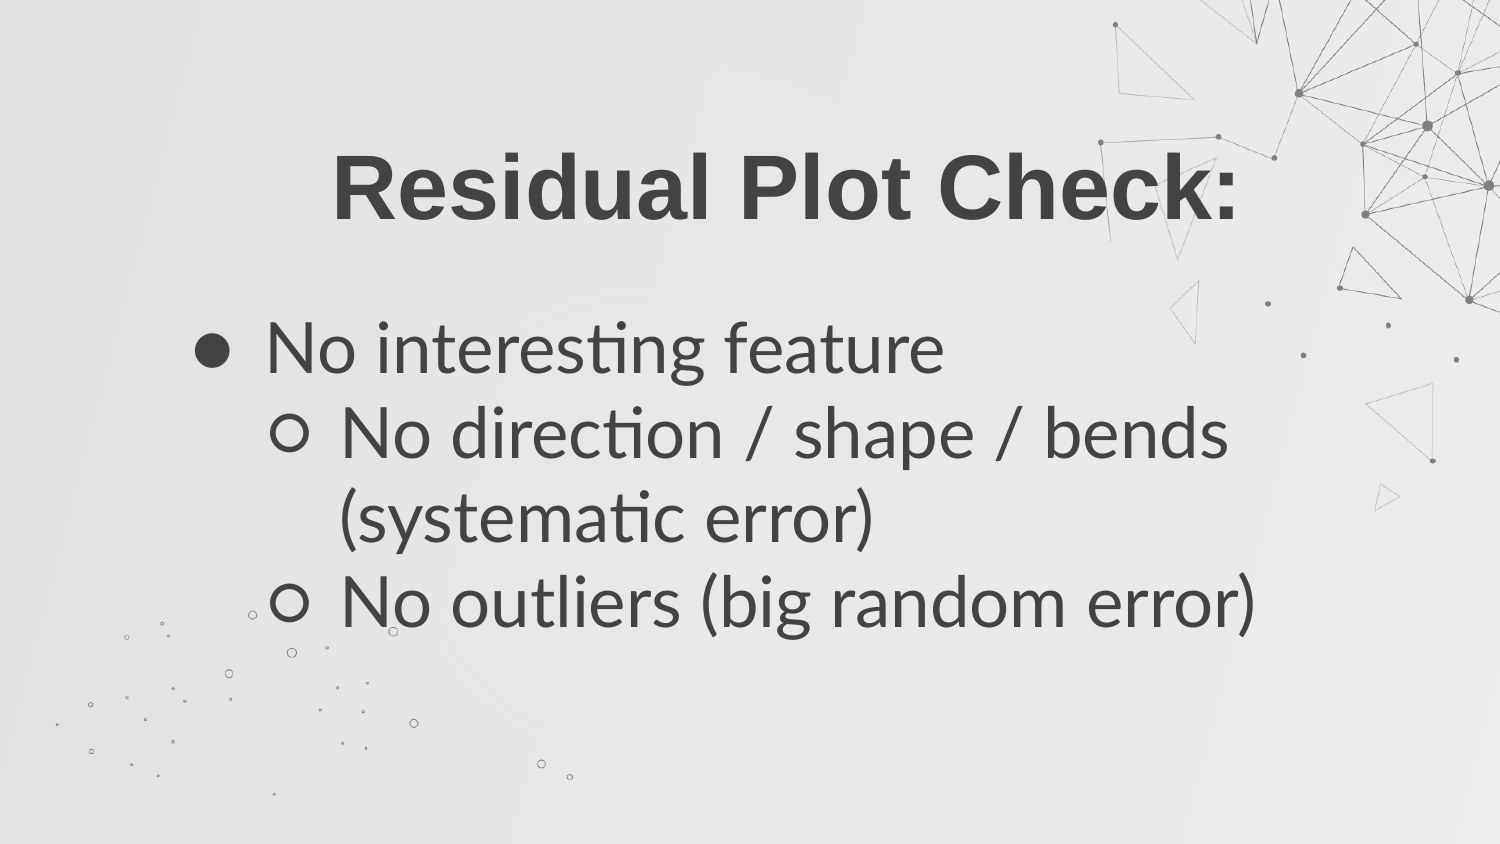

Residual Plot Check:
No interesting feature
No direction / shape / bends (systematic error)
No outliers (big random error)